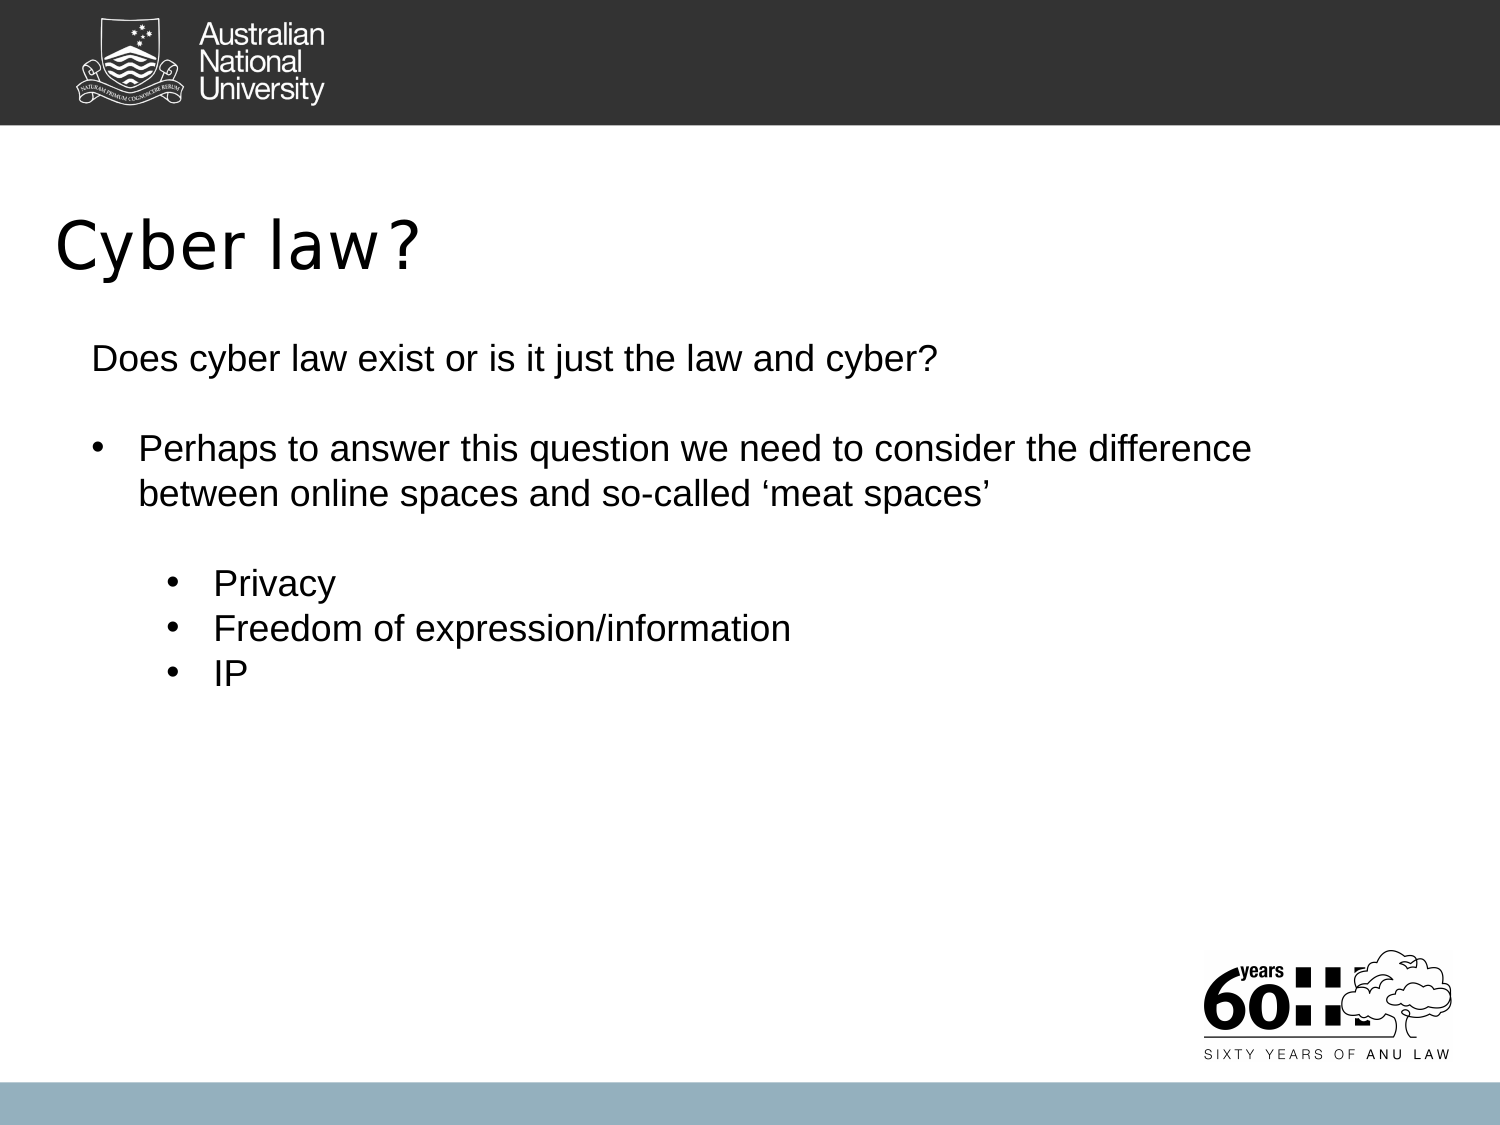

# Cyber law?
Does cyber law exist or is it just the law and cyber?

Perhaps to answer this question we need to consider the difference between online spaces and so-called ‘meat spaces’

Privacy
Freedom of expression/information
IP